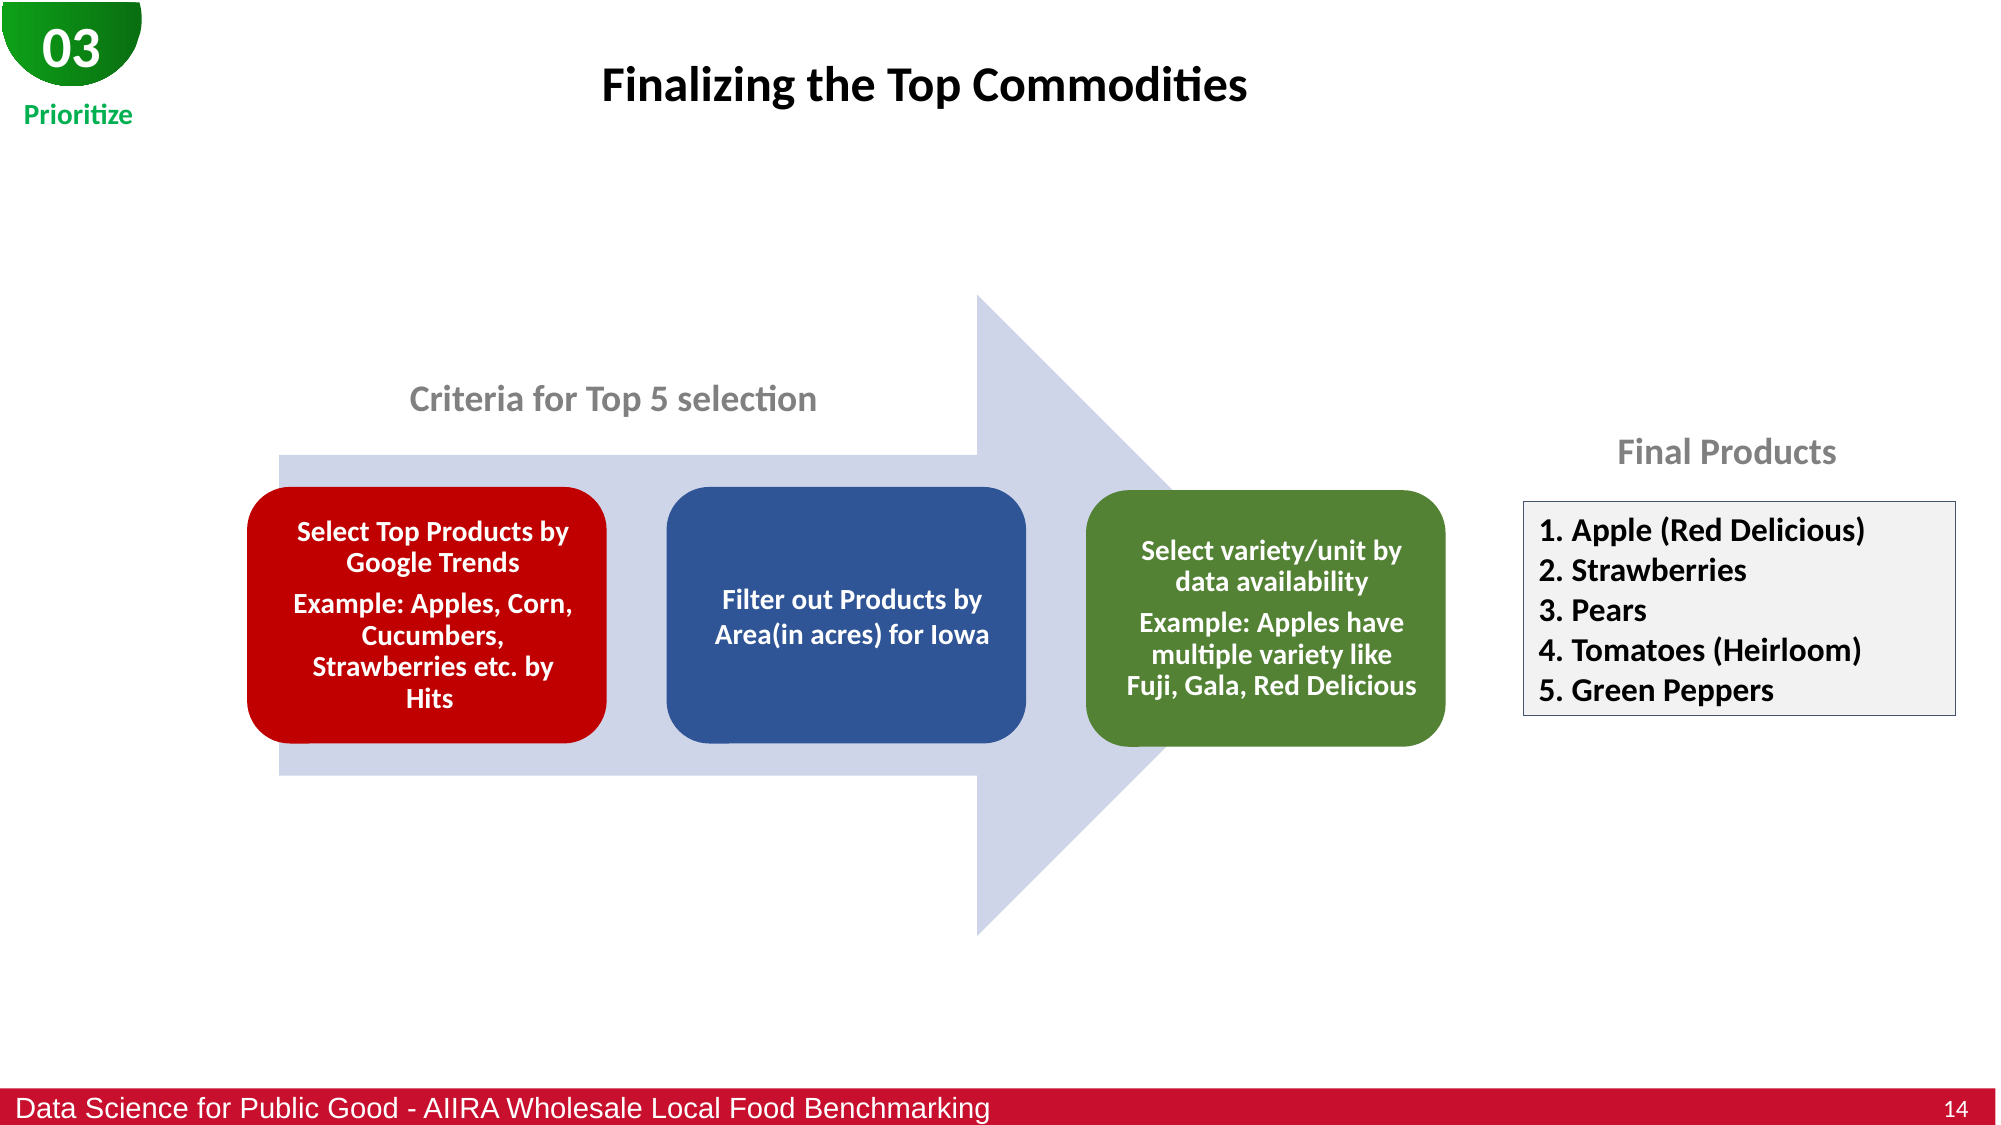

03
Finalizing the Top Commodities
Prioritize
Select Top Products by Google Trends
Example: Apples, Corn, Cucumbers, Strawberries etc. by Hits
Filter out Products by Area(in acres) for Iowa
Select variety/unit by data availability
Example: Apples have multiple variety like Fuji, Gala, Red Delicious
Criteria for Top 5 selection
Final Products
1. Apple (Red Delicious)
2. Strawberries
3. Pears
4. Tomatoes (Heirloom)
5. Green Peppers
Example: Apples, Corn, Cucumbers, Strawberries etc. by Hits
Select Top Products by Google Trends
14

Data Science for Public Good - AIIRA Wholesale Local Food Benchmarking